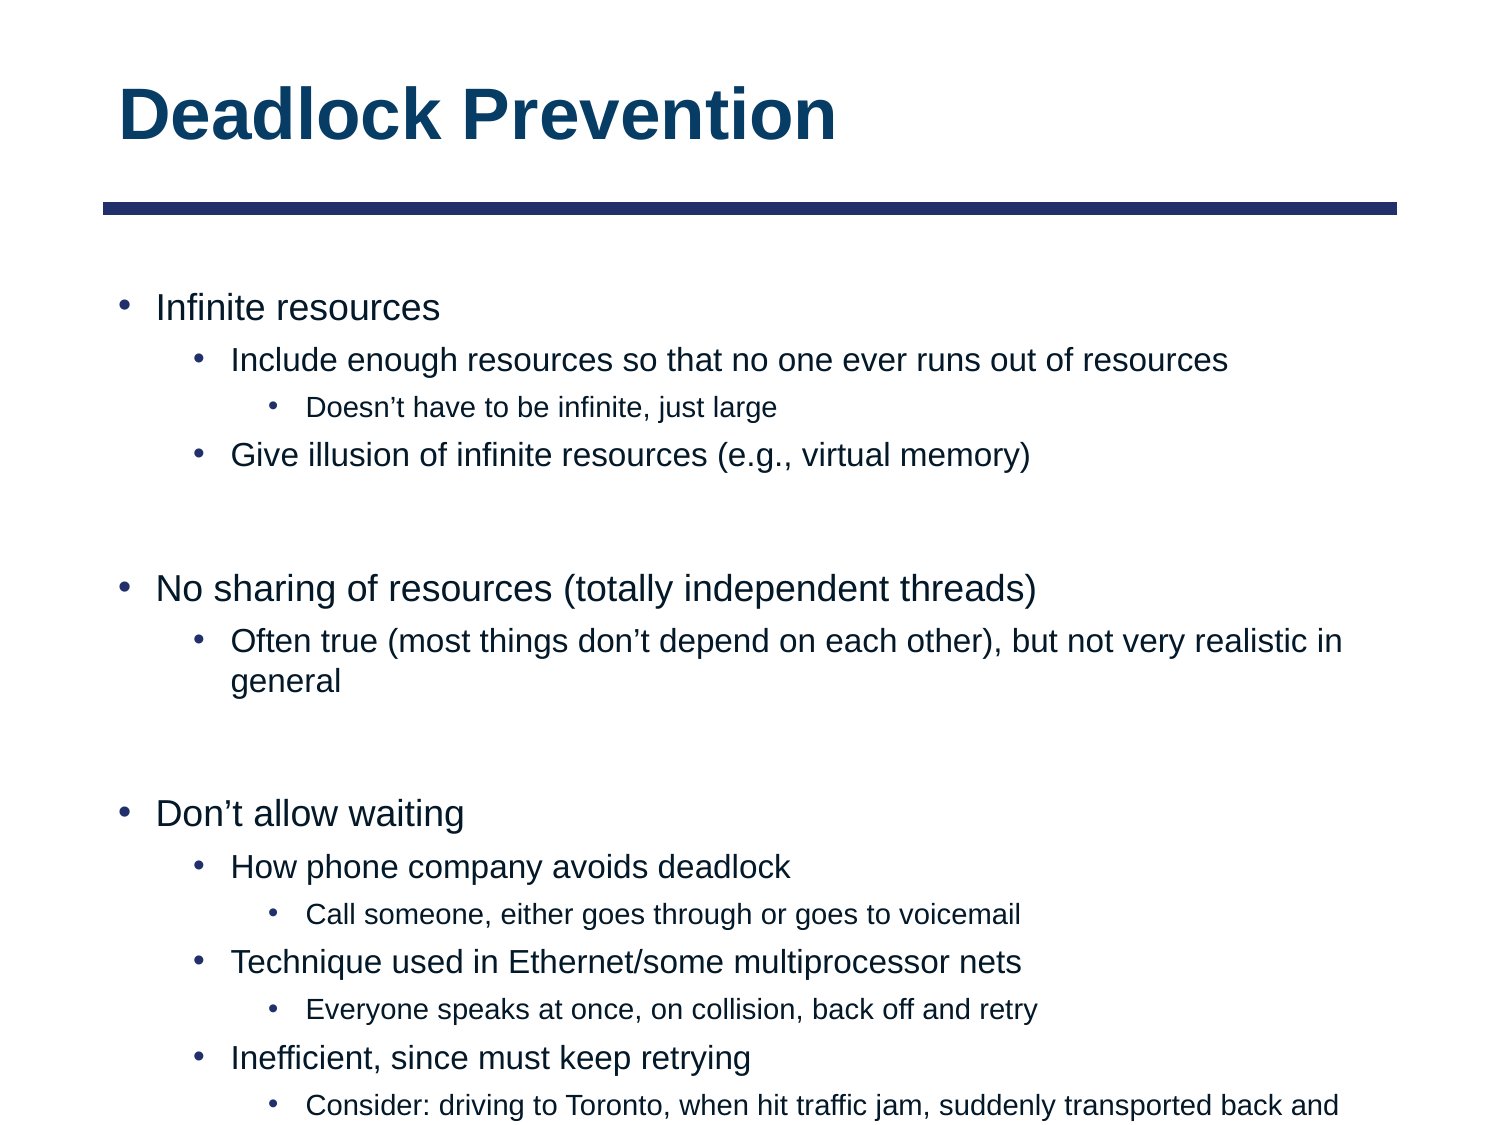

# Deadlock Prevention
Infinite resources
Include enough resources so that no one ever runs out of resources
Doesn’t have to be infinite, just large
Give illusion of infinite resources (e.g., virtual memory)

No sharing of resources (totally independent threads)
Often true (most things don’t depend on each other), but not very realistic in general

Don’t allow waiting
How phone company avoids deadlock
Call someone, either goes through or goes to voicemail
Technique used in Ethernet/some multiprocessor nets
Everyone speaks at once, on collision, back off and retry
Inefficient, since must keep retrying
Consider: driving to Toronto, when hit traffic jam, suddenly transported back and told to retry!